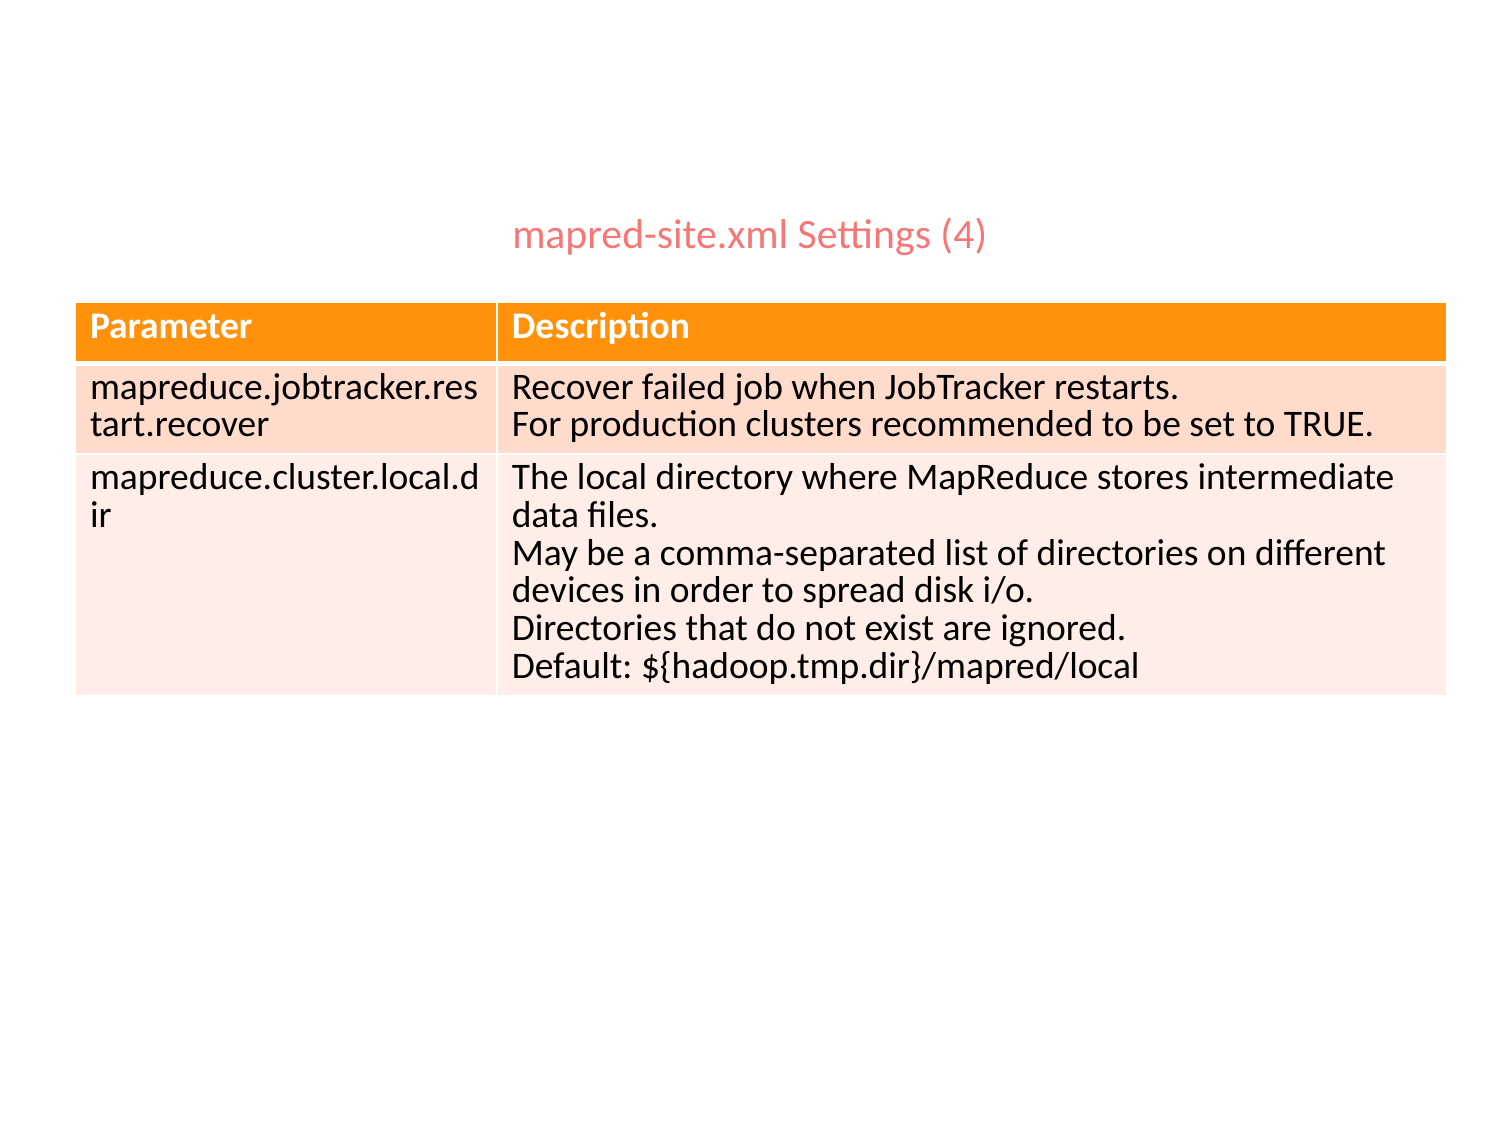

# mapred-site.xml Settings (4)
| Parameter | Description |
| --- | --- |
| mapreduce.jobtracker.restart.recover | Recover failed job when JobTracker restarts. For production clusters recommended to be set to TRUE. |
| mapreduce.cluster.local.dir | The local directory where MapReduce stores intermediate data files. May be a comma-separated list of directories on different devices in order to spread disk i/o. Directories that do not exist are ignored. Default: ${hadoop.tmp.dir}/mapred/local |